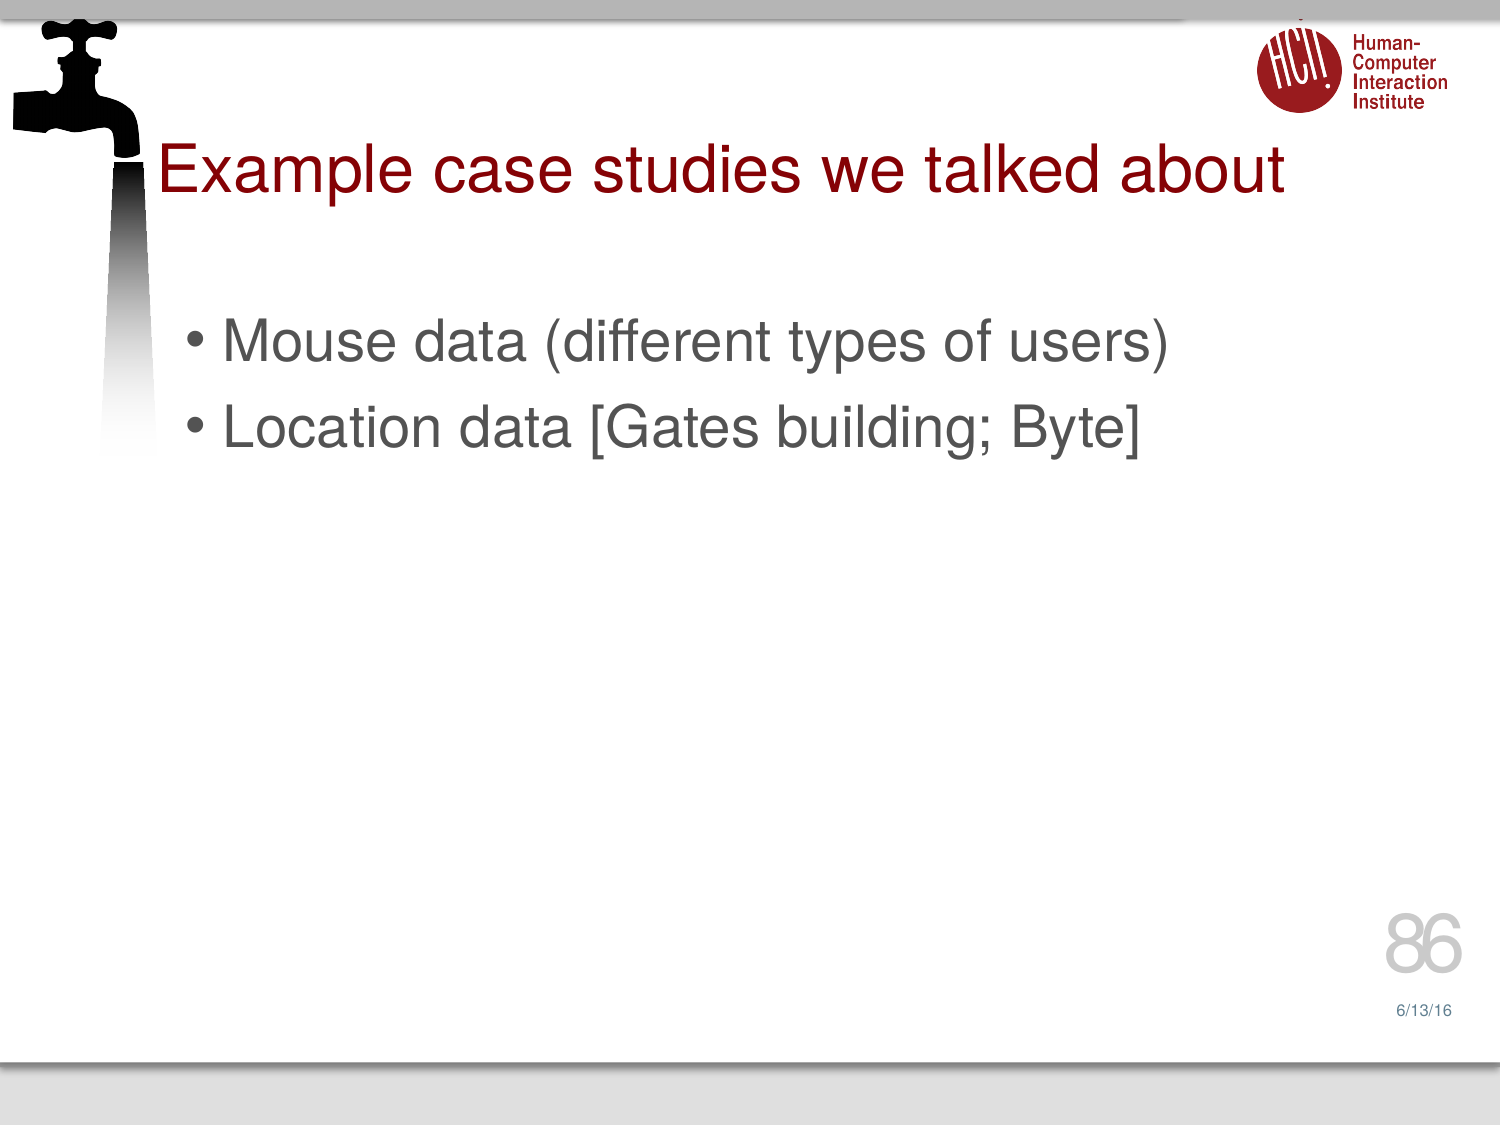

# Example case studies we talked about
Mouse data (different types of users)
Location data [Gates building; Byte]
86
6/13/16